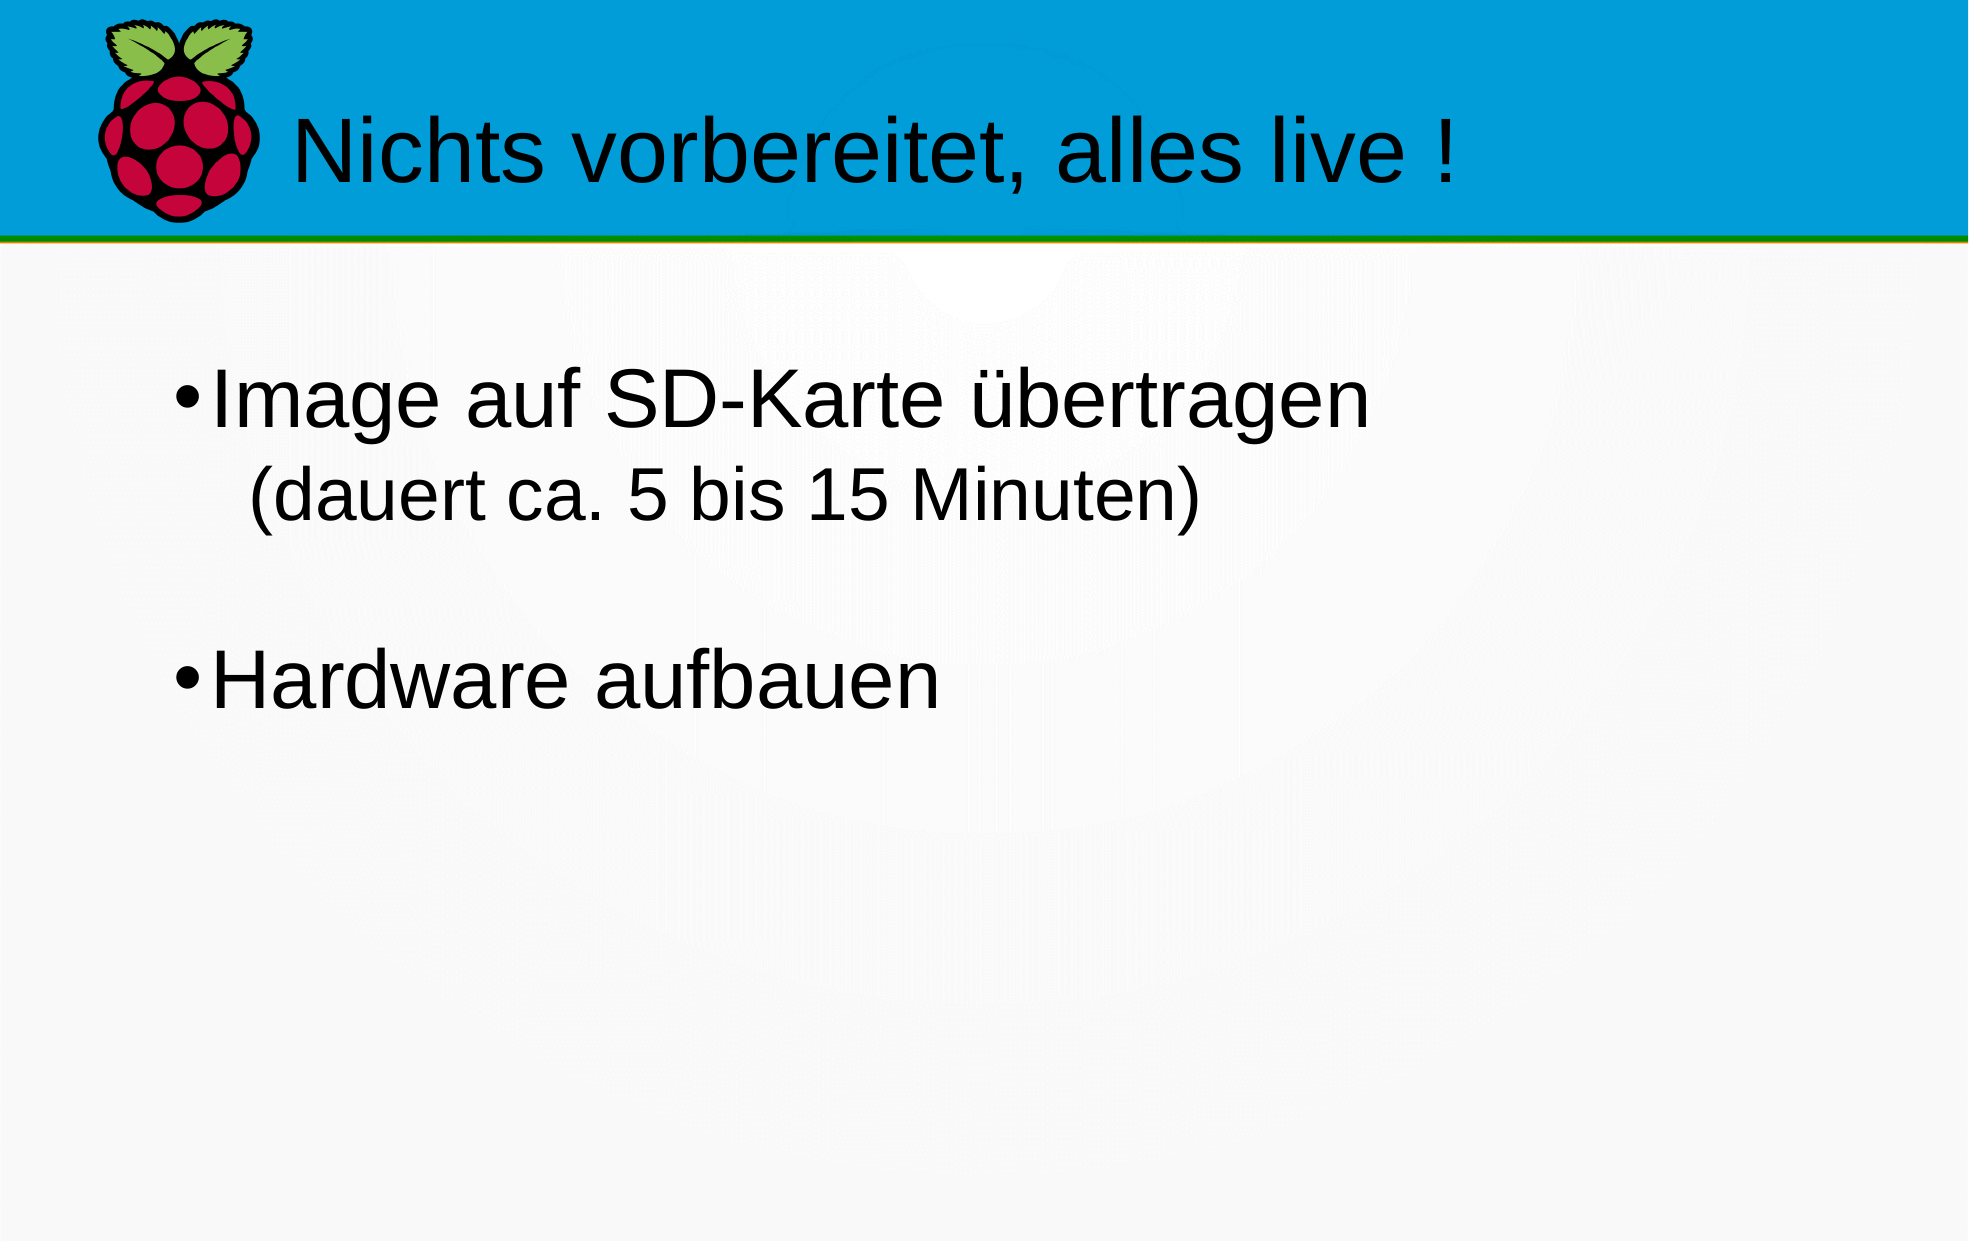

Nichts vorbereitet, alles live !

Image auf SD-Karte übertragen
(dauert ca. 5 bis 15 Minuten)

Hardware aufbauen